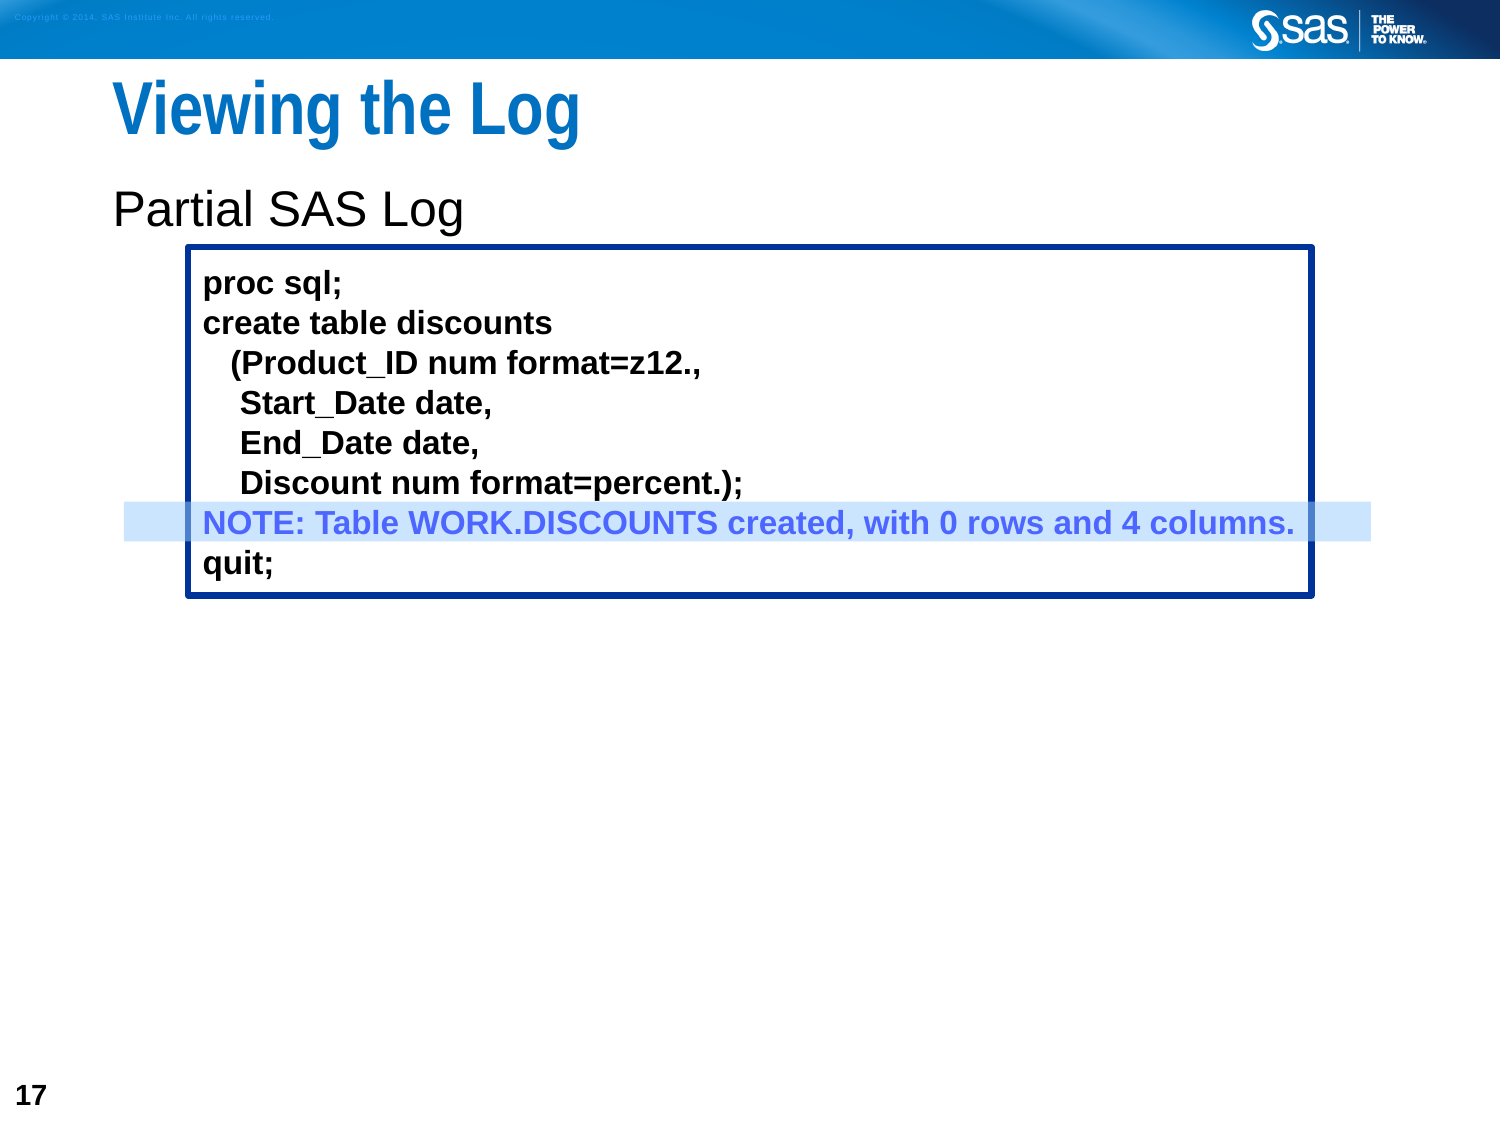

# Viewing the Log
Partial SAS Log
proc sql;
create table discounts
   (Product_ID num format=z12.,
    Start_Date date,
    End_Date date,
    Discount num format=percent.);
NOTE: Table WORK.DISCOUNTS created, with 0 rows and 4 columns.
quit;